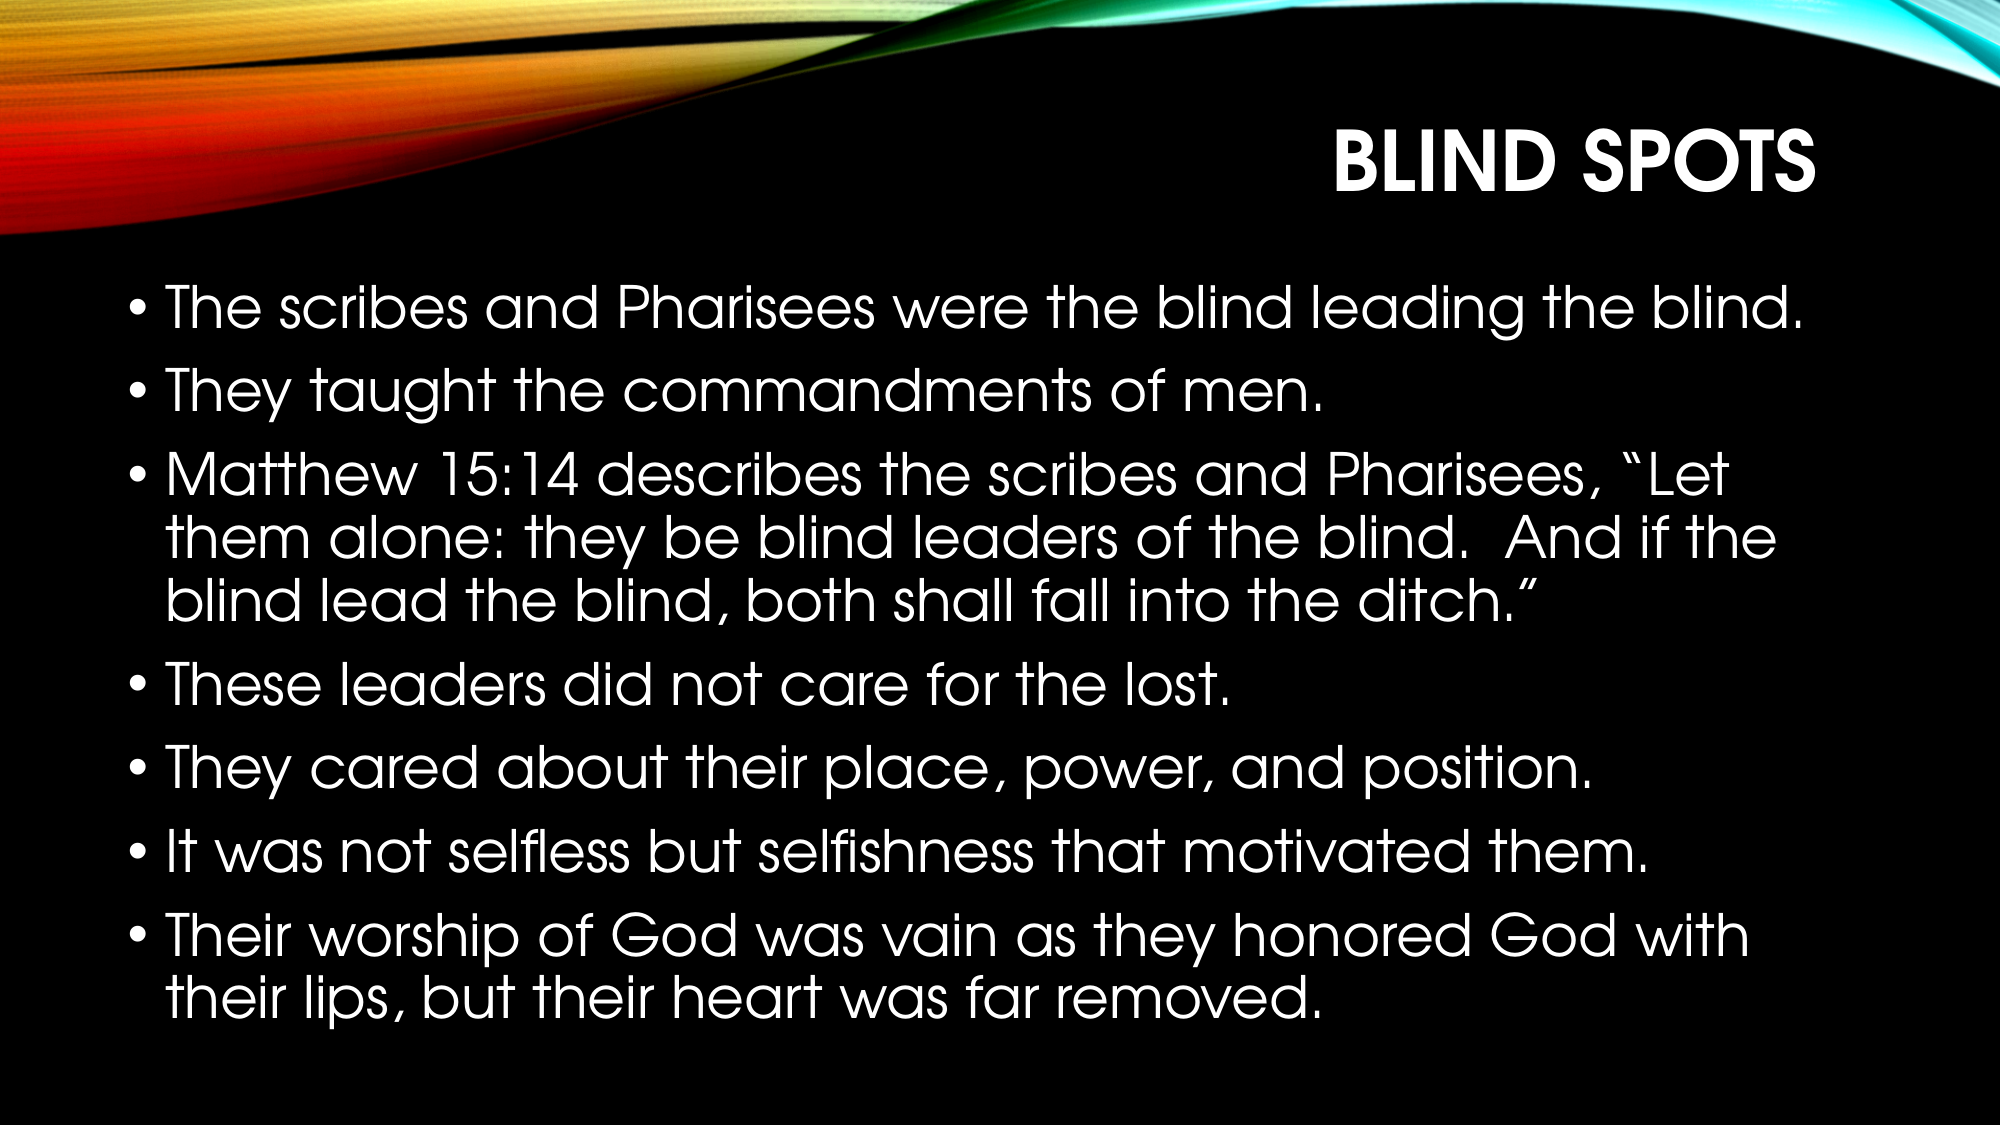

# Blind spots
The scribes and Pharisees were the blind leading the blind.
They taught the commandments of men.
Matthew 15:14 describes the scribes and Pharisees, “Let them alone: they be blind leaders of the blind.  And if the blind lead the blind, both shall fall into the ditch.”
These leaders did not care for the lost.
They cared about their place, power, and position.
It was not selfless but selfishness that motivated them.
Their worship of God was vain as they honored God with their lips, but their heart was far removed.